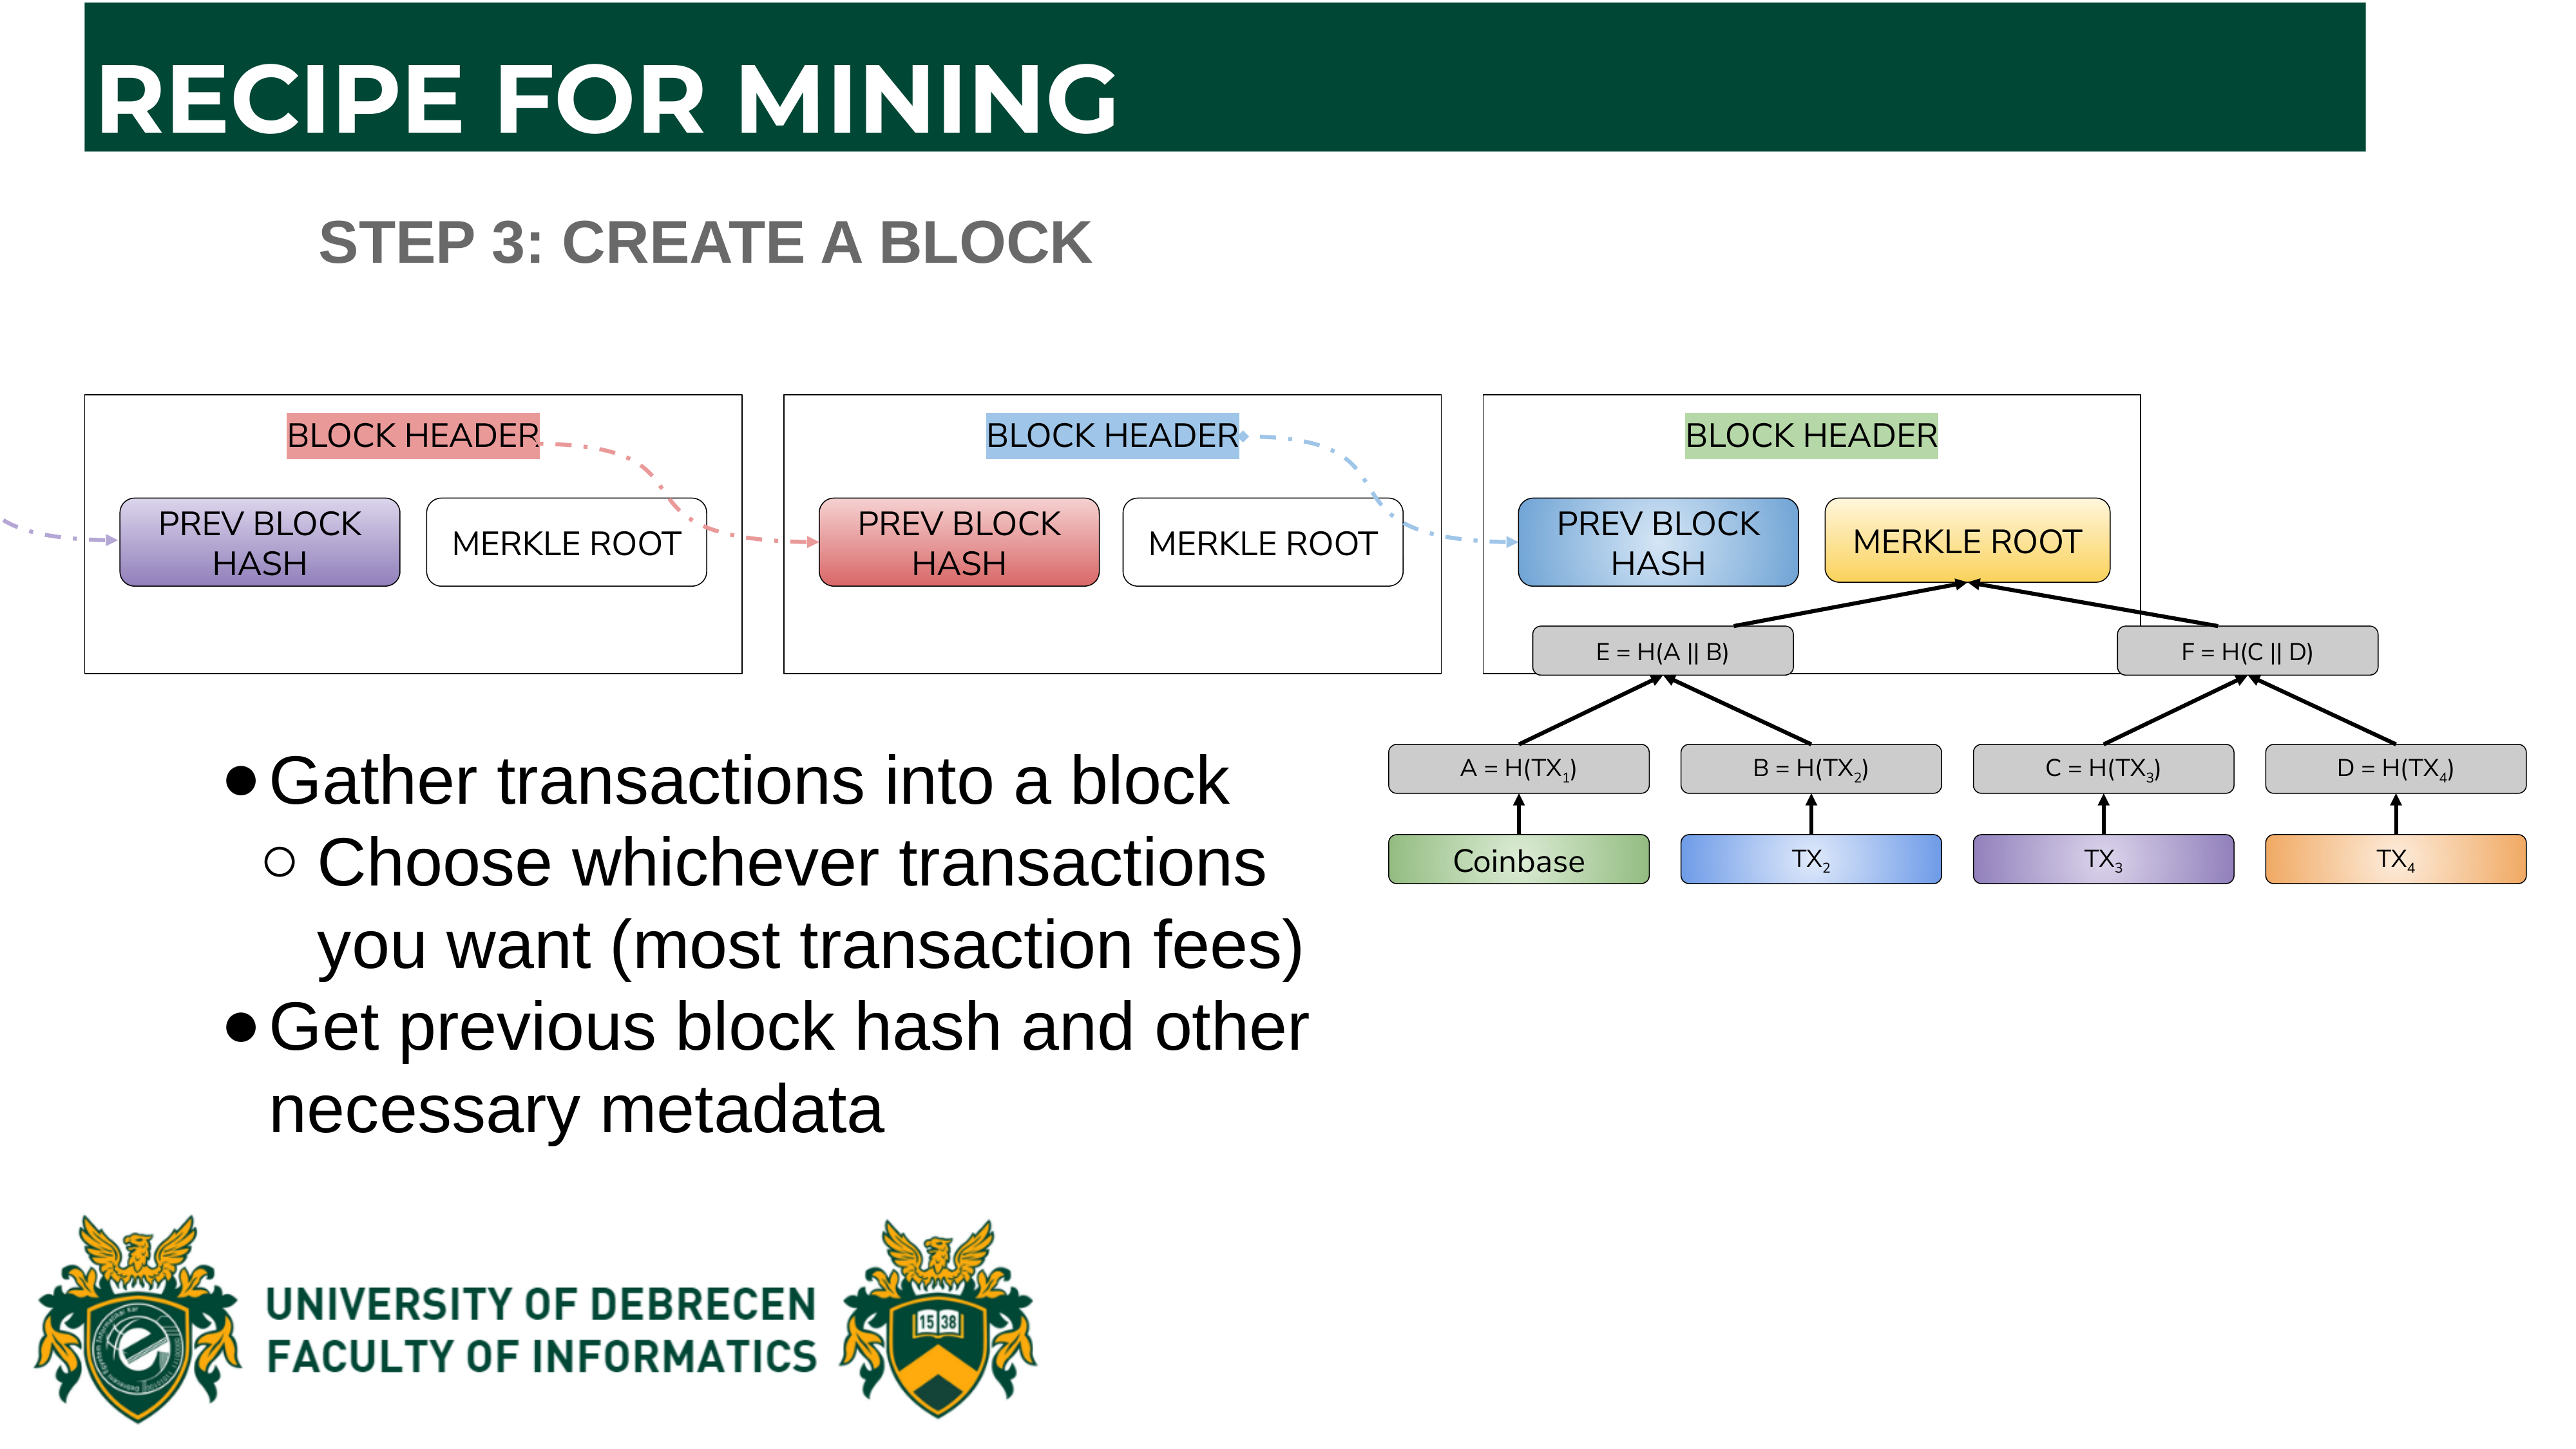

RECIPE FOR MINING
STEP 3: CREATE A BLOCK

BLOCK HEADER

BLOCK HEADER

BLOCK HEADER

PREV BLOCK HASH
MERKLE ROOT
PREV BLOCK HASH
MERKLE ROOT
PREV BLOCK HASH
MERKLE ROOT
E = H(A || B)
F = H(C || D)
Gather transactions into a block
Choose whichever transactions you want (most transaction fees)
Get previous block hash and other necessary metadata
A = H(TX1)
B = H(TX2)
C = H(TX3)
D = H(TX4)
Coinbase
TX2
TX3
TX4